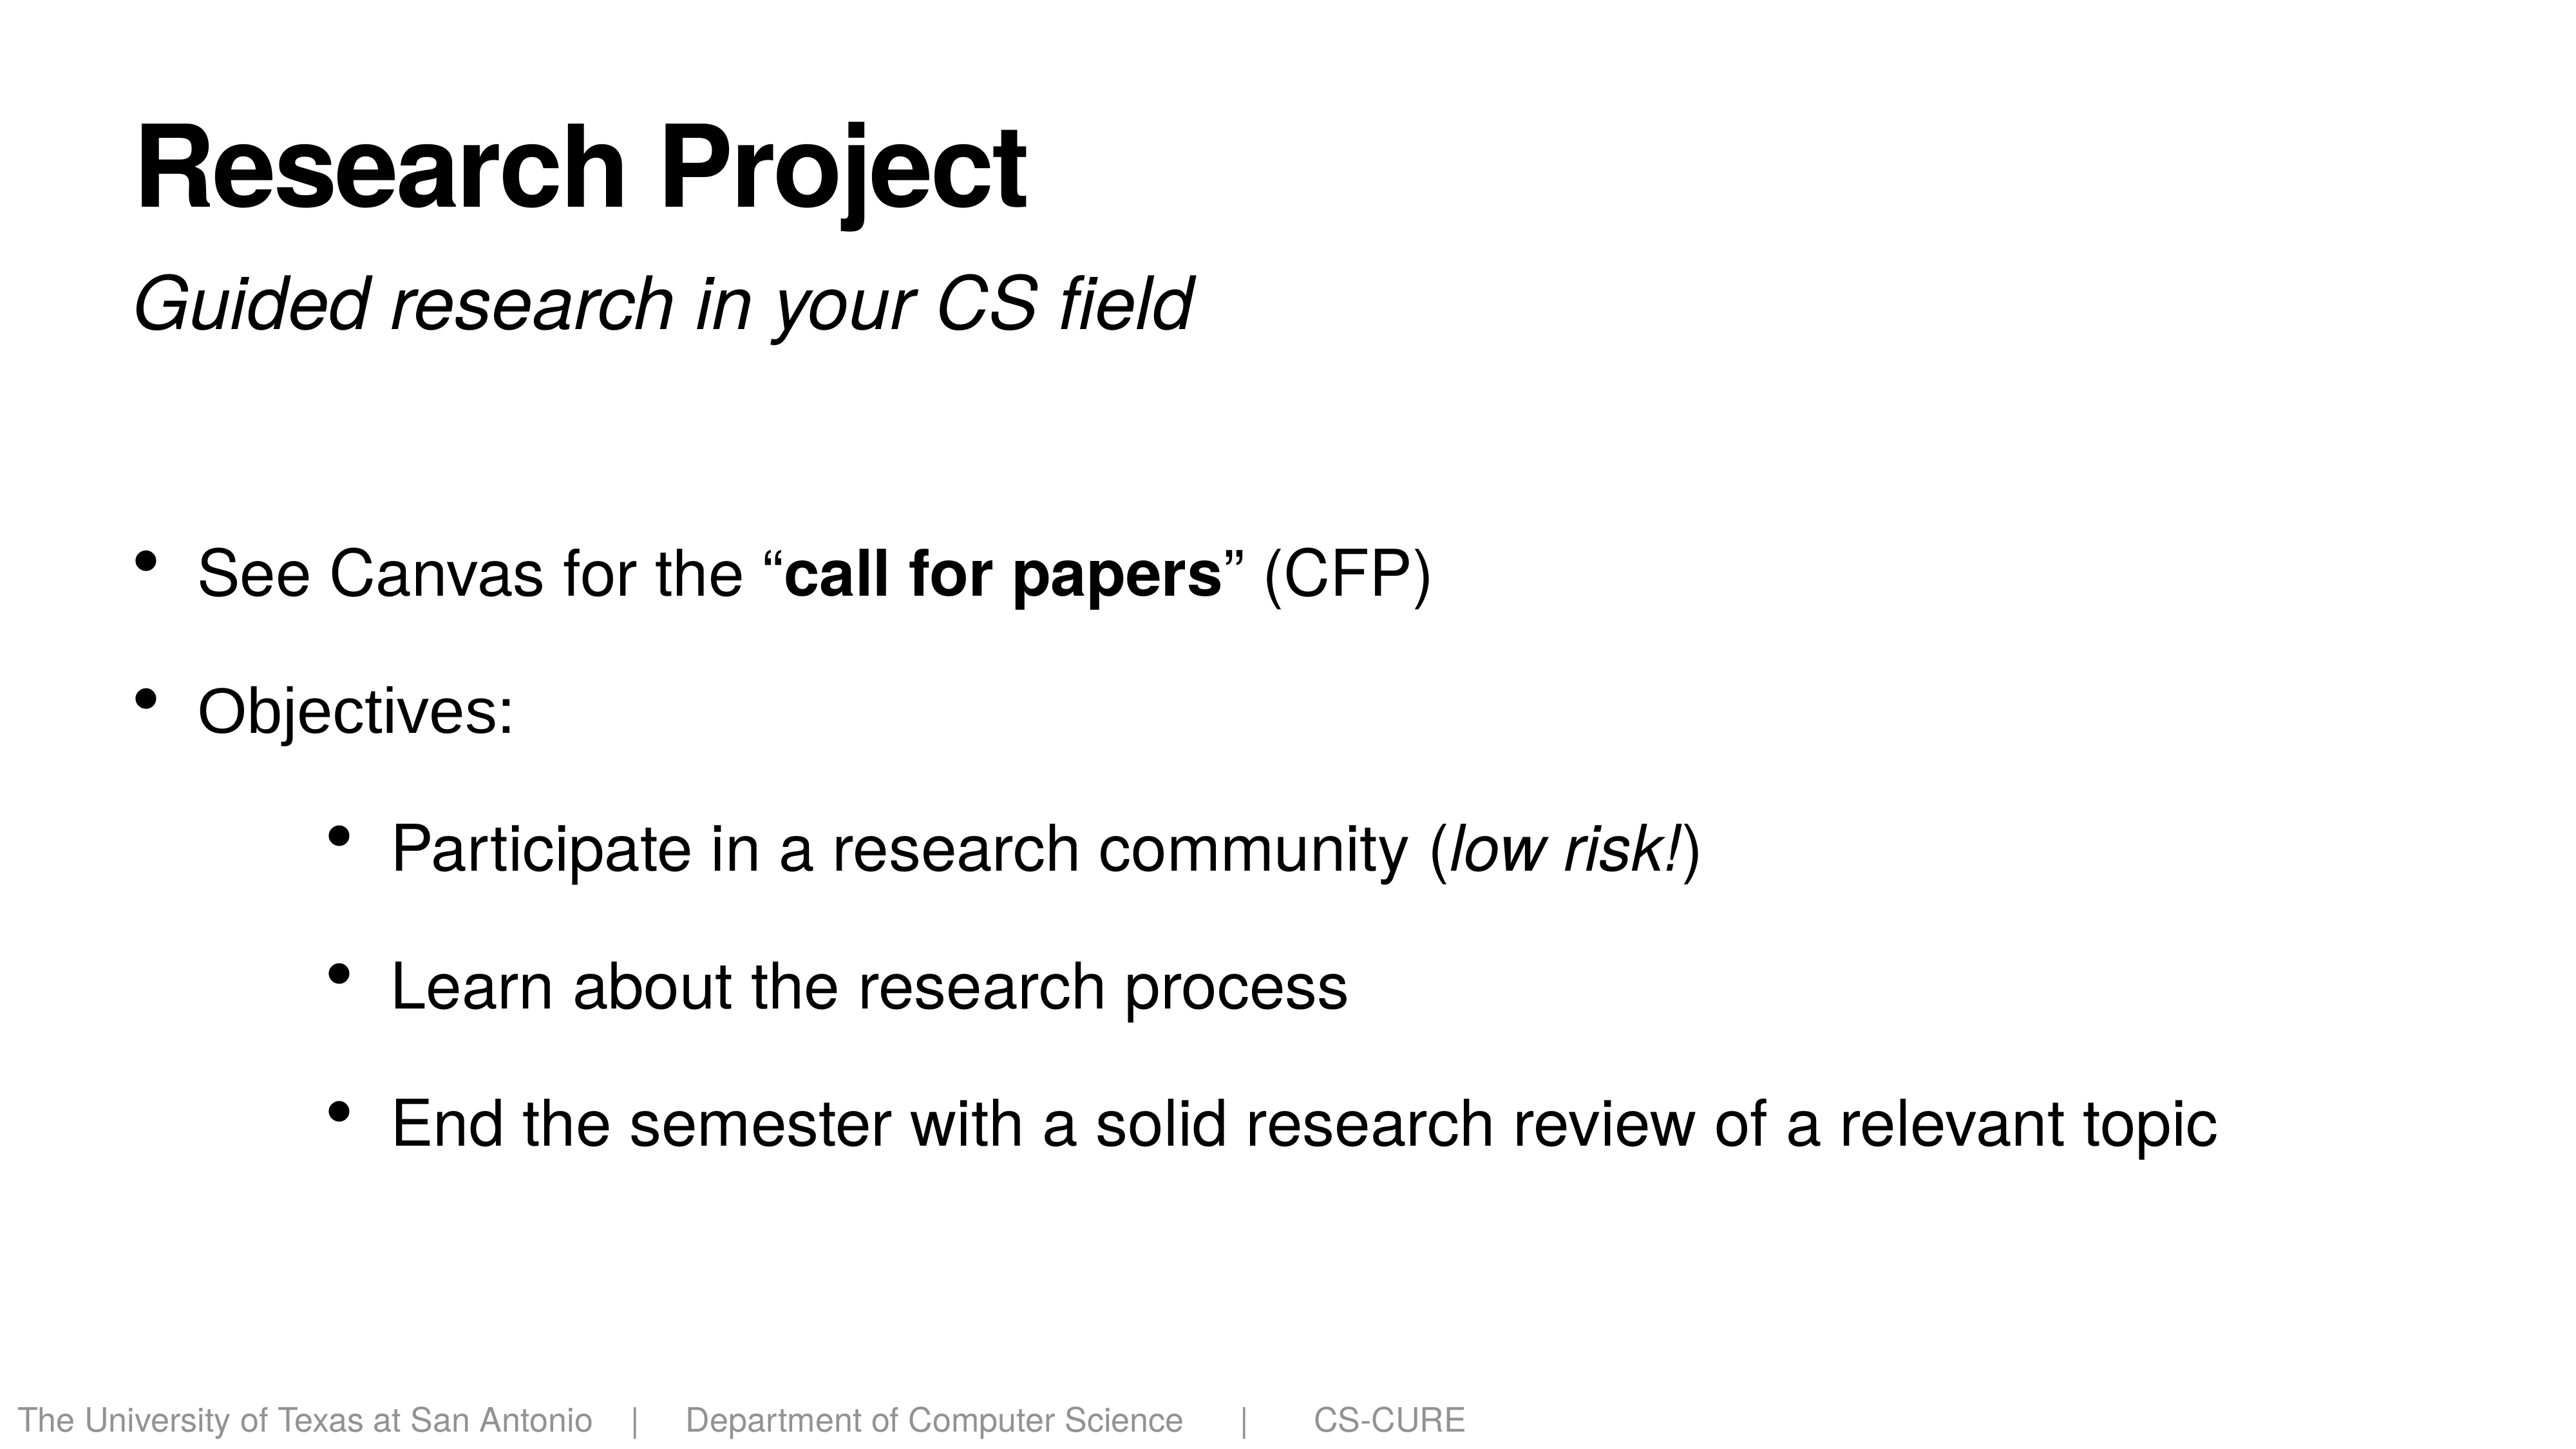

# Research Project
Guided research in your CS field
See Canvas for the “call for papers” (CFP)
Objectives:
Participate in a research community (low risk!)
Learn about the research process
End the semester with a solid research review of a relevant topic
28